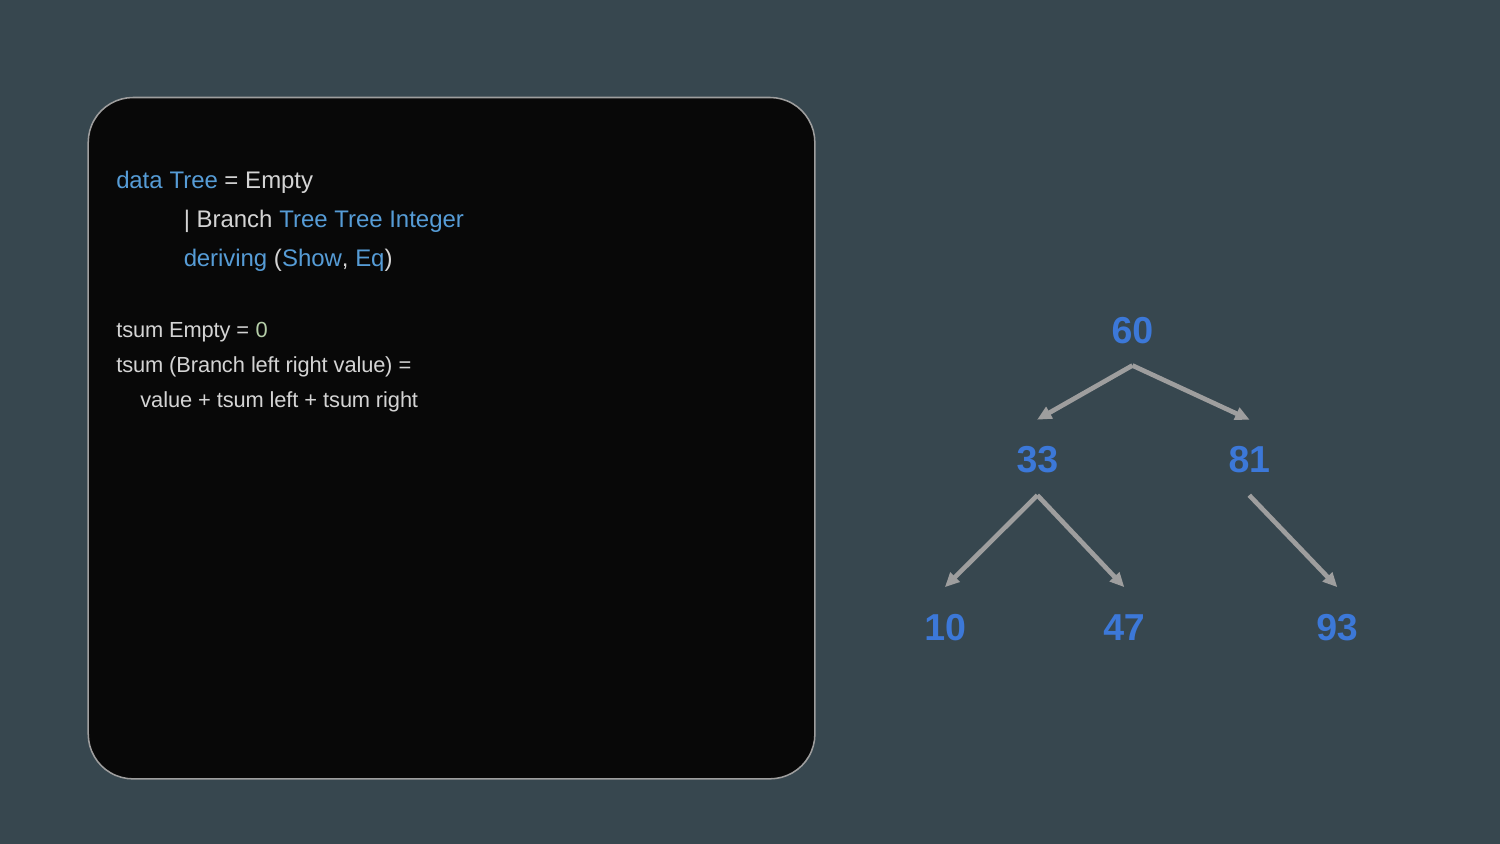

data Tree = Empty
          | Branch Tree Tree Integer
          deriving (Show, Eq)

tsum Empty = 0
tsum (Branch left right value) =
    value + tsum left + tsum right

60
33
81
10
47
93